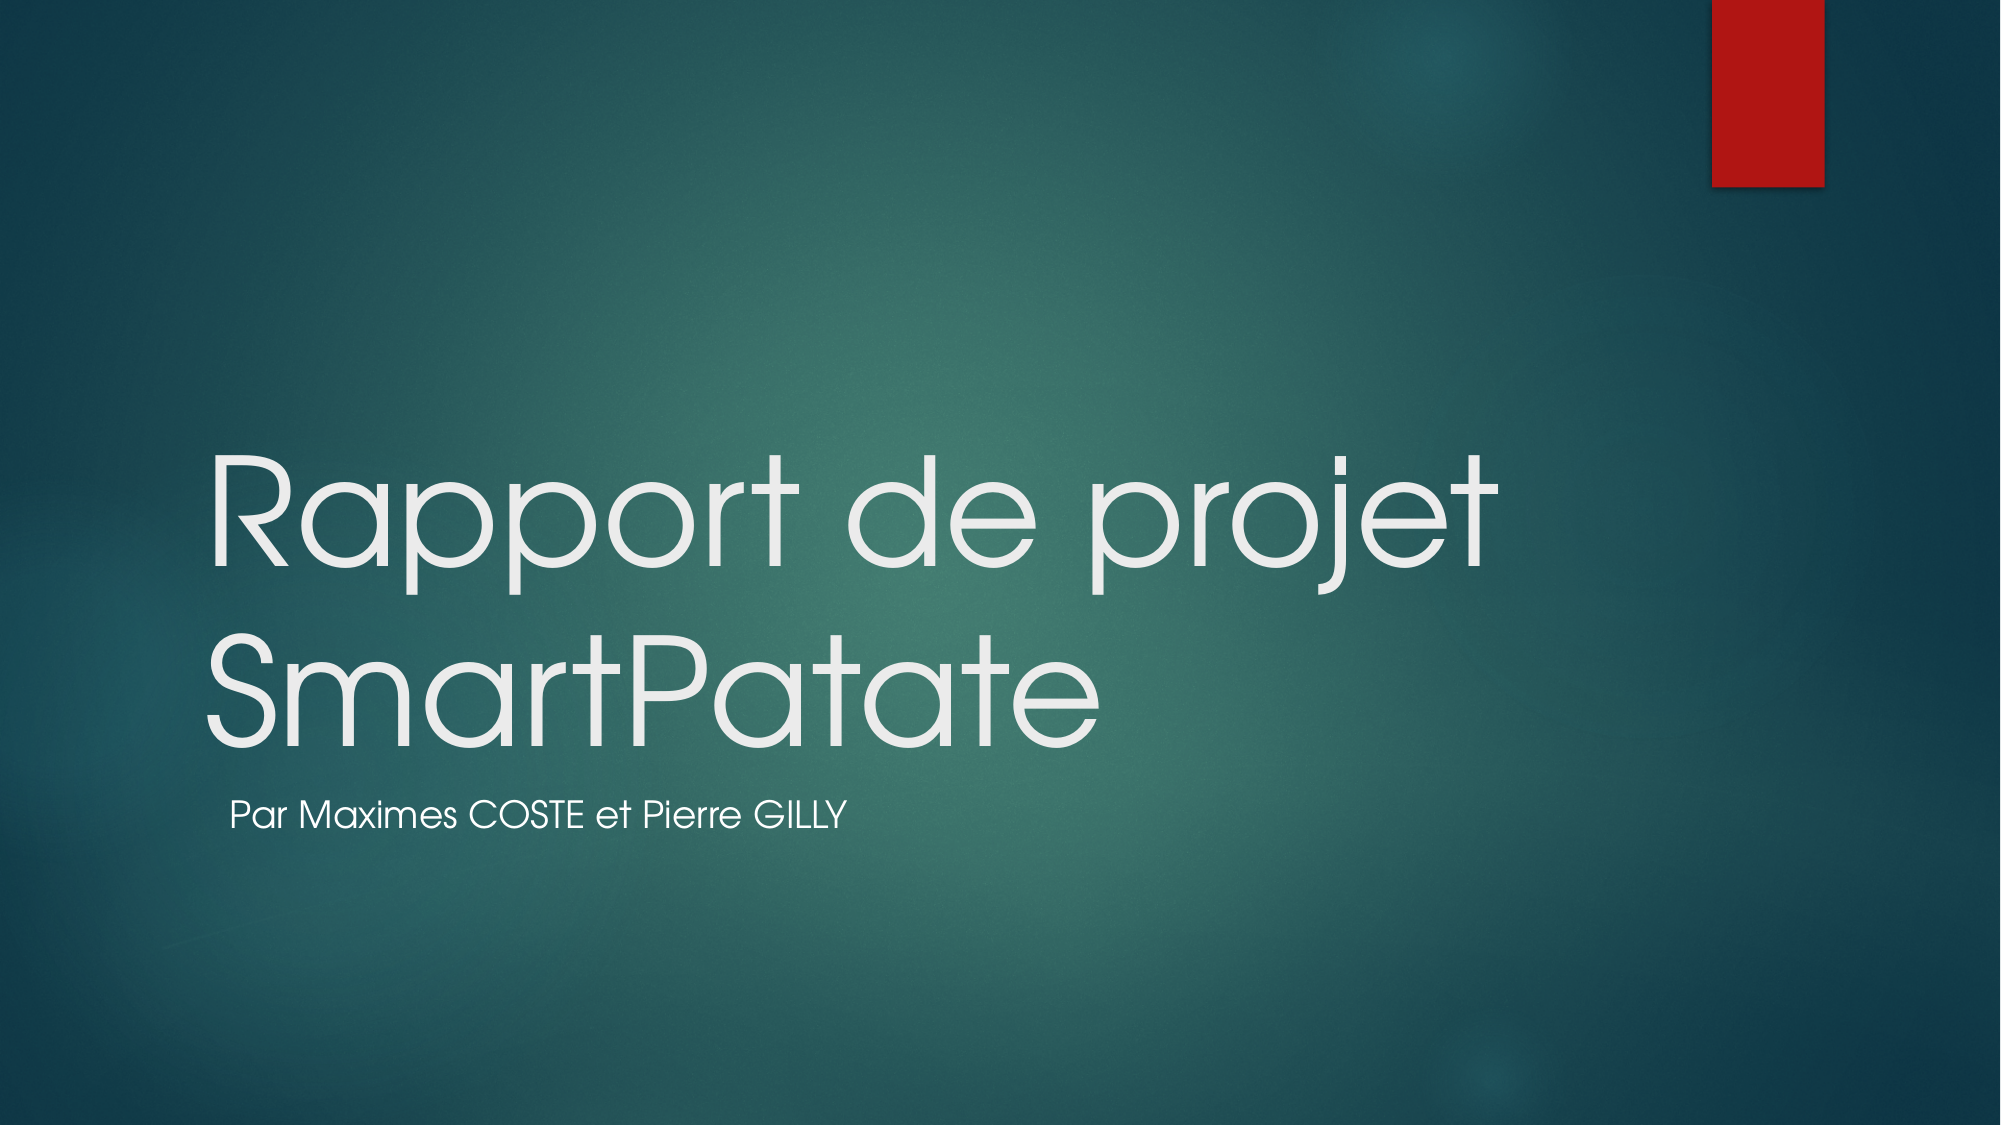

# Rapport de projet SmartPatate
Par Maximes COSTE et Pierre GILLY